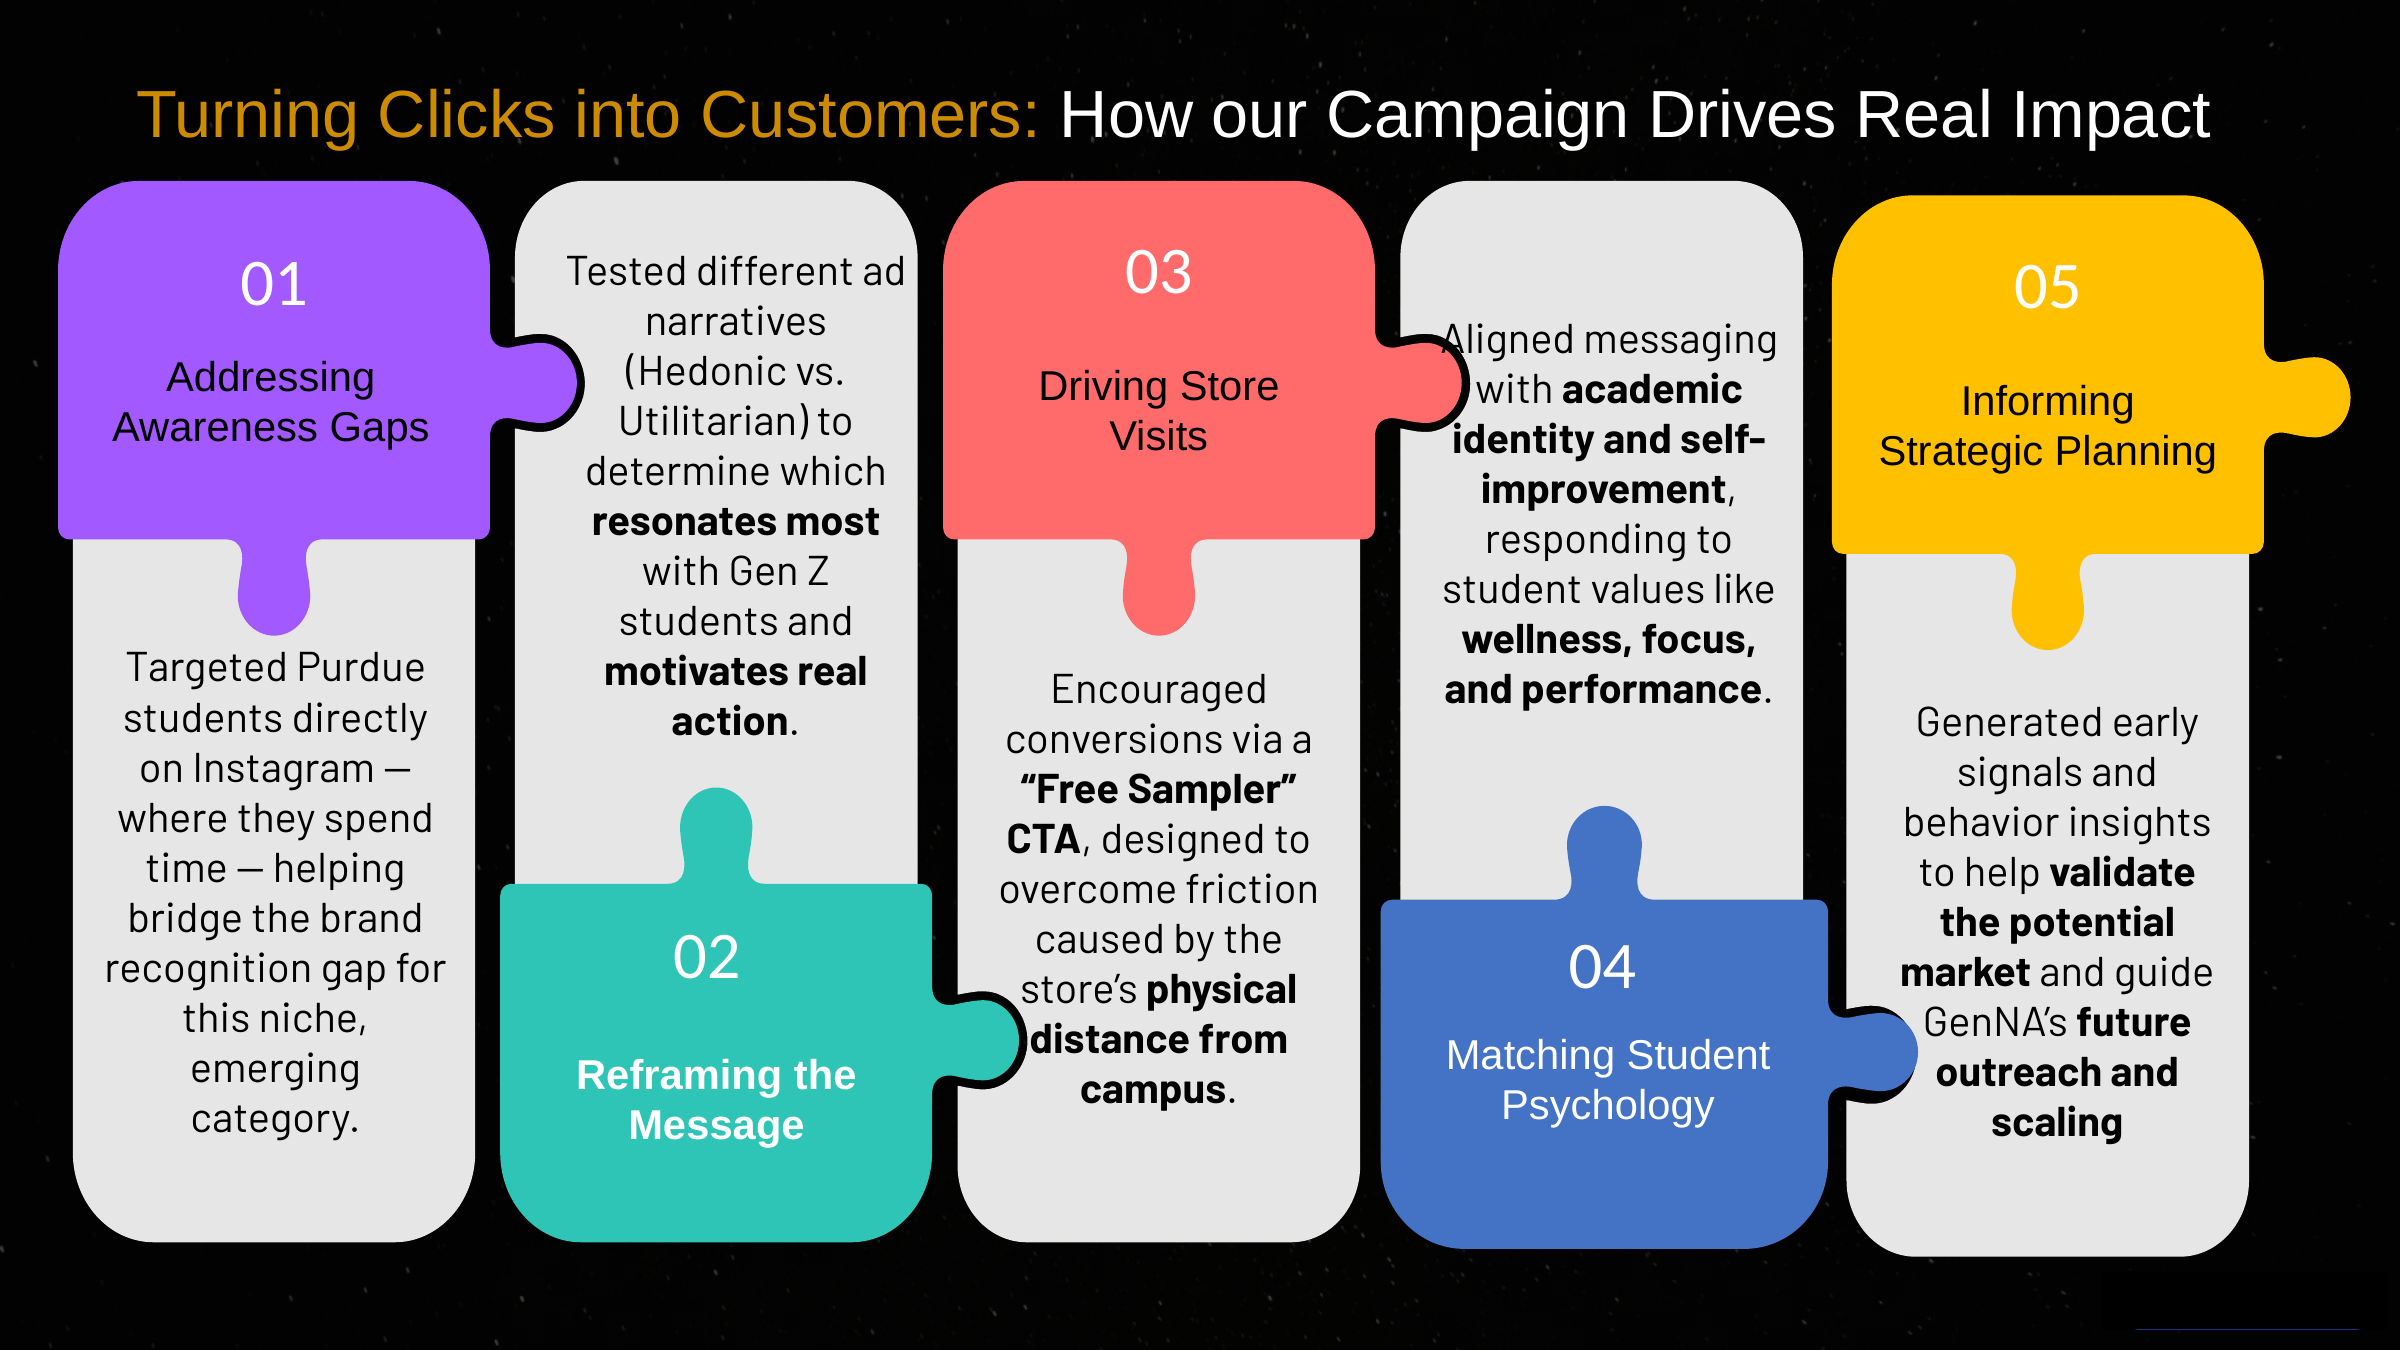

Turning Clicks into Customers: How our Campaign Drives Real Impact

01
Addressing Awareness Gaps
Targeted Purdue students directly on Instagram — where they spend time — helping bridge the brand recognition gap for this niche, emerging category.

03
Driving Store Visits
Encouraged conversions via a “Free Sampler” CTA, designed to overcome friction caused by the store’s physical distance from campus.

Tested different ad narratives (Hedonic vs. Utilitarian) to determine which resonates most with Gen Z students and motivates real action.

02
Reframing the Message

Aligned messaging with academic identity and self-improvement, responding to student values like wellness, focus, and performance.

05
Informing Strategic Planning
Generated early signals and behavior insights to help validate the potential market and guide GenNA’s future outreach and scaling

04
Matching Student Psychology